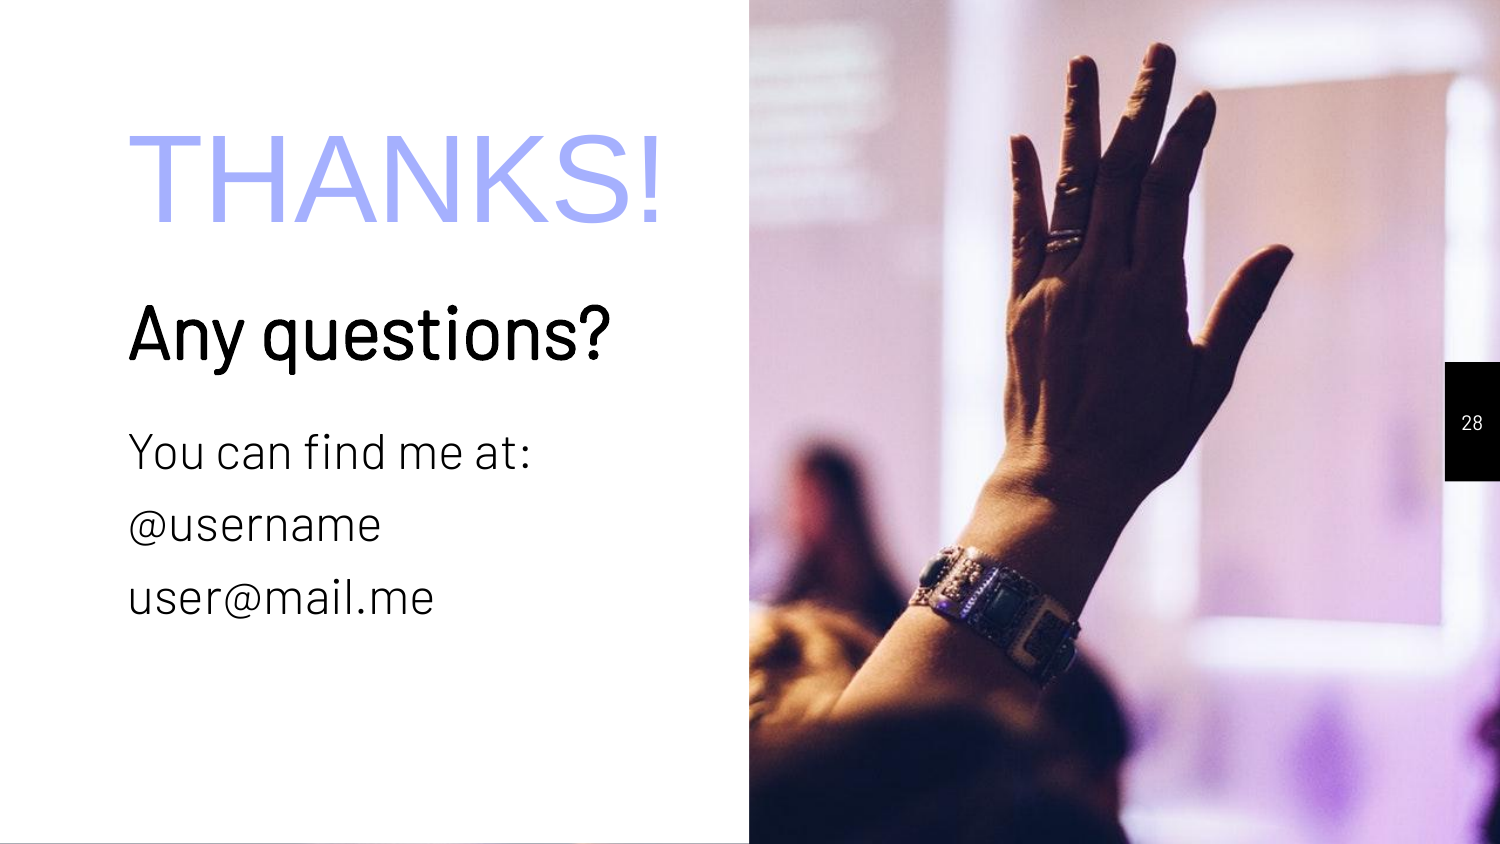

THANKS!
Any questions?
28
You can find me at:
@username
user@mail.me